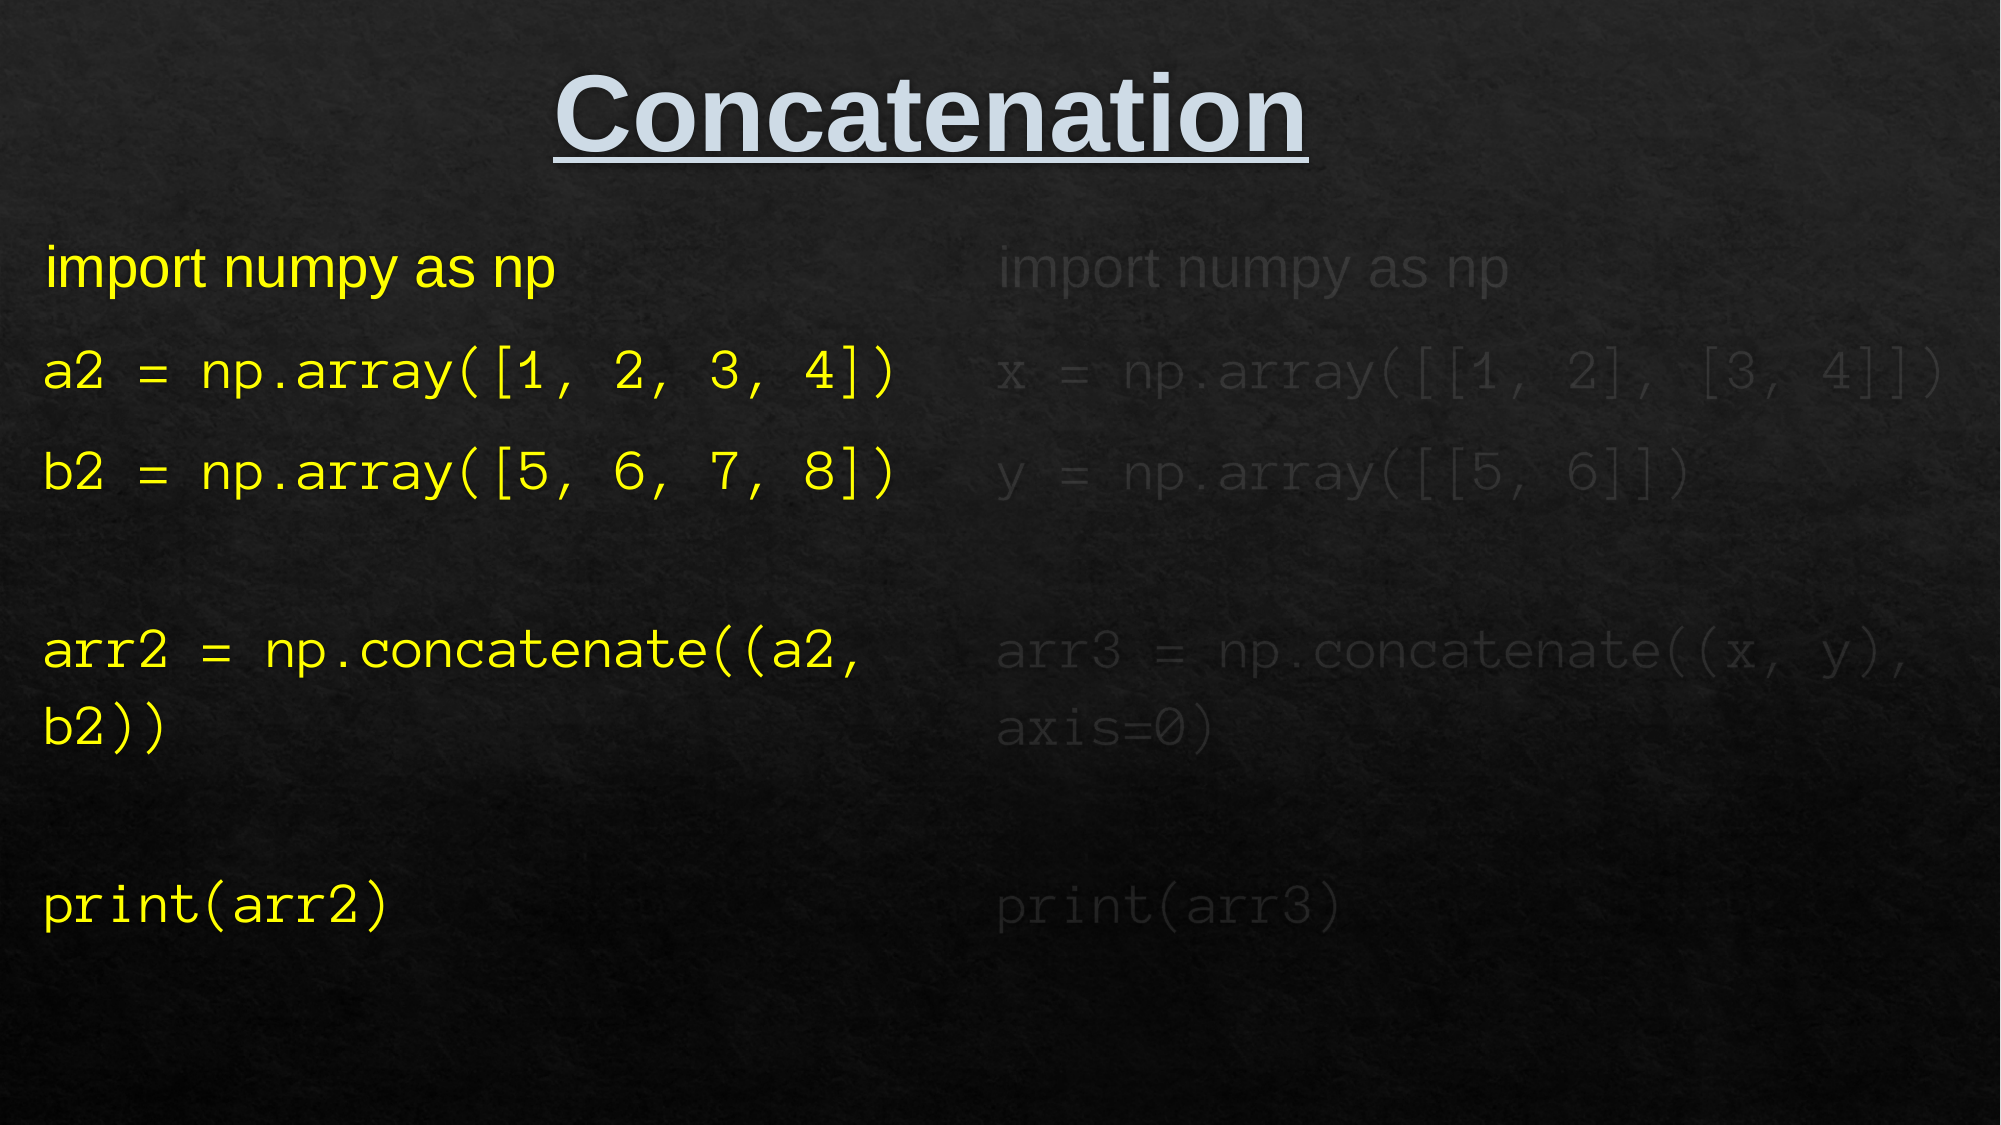

# Concatenation
import numpy as np
a2 = np.array([1, 2, 3, 4])
b2 = np.array([5, 6, 7, 8])
arr2 = np.concatenate((a2, b2))
print(arr2)

import numpy as np
x = np.array([[1, 2], [3, 4]])
y = np.array([[5, 6]])
arr3 = np.concatenate((x, y), axis=0)
print(arr3)